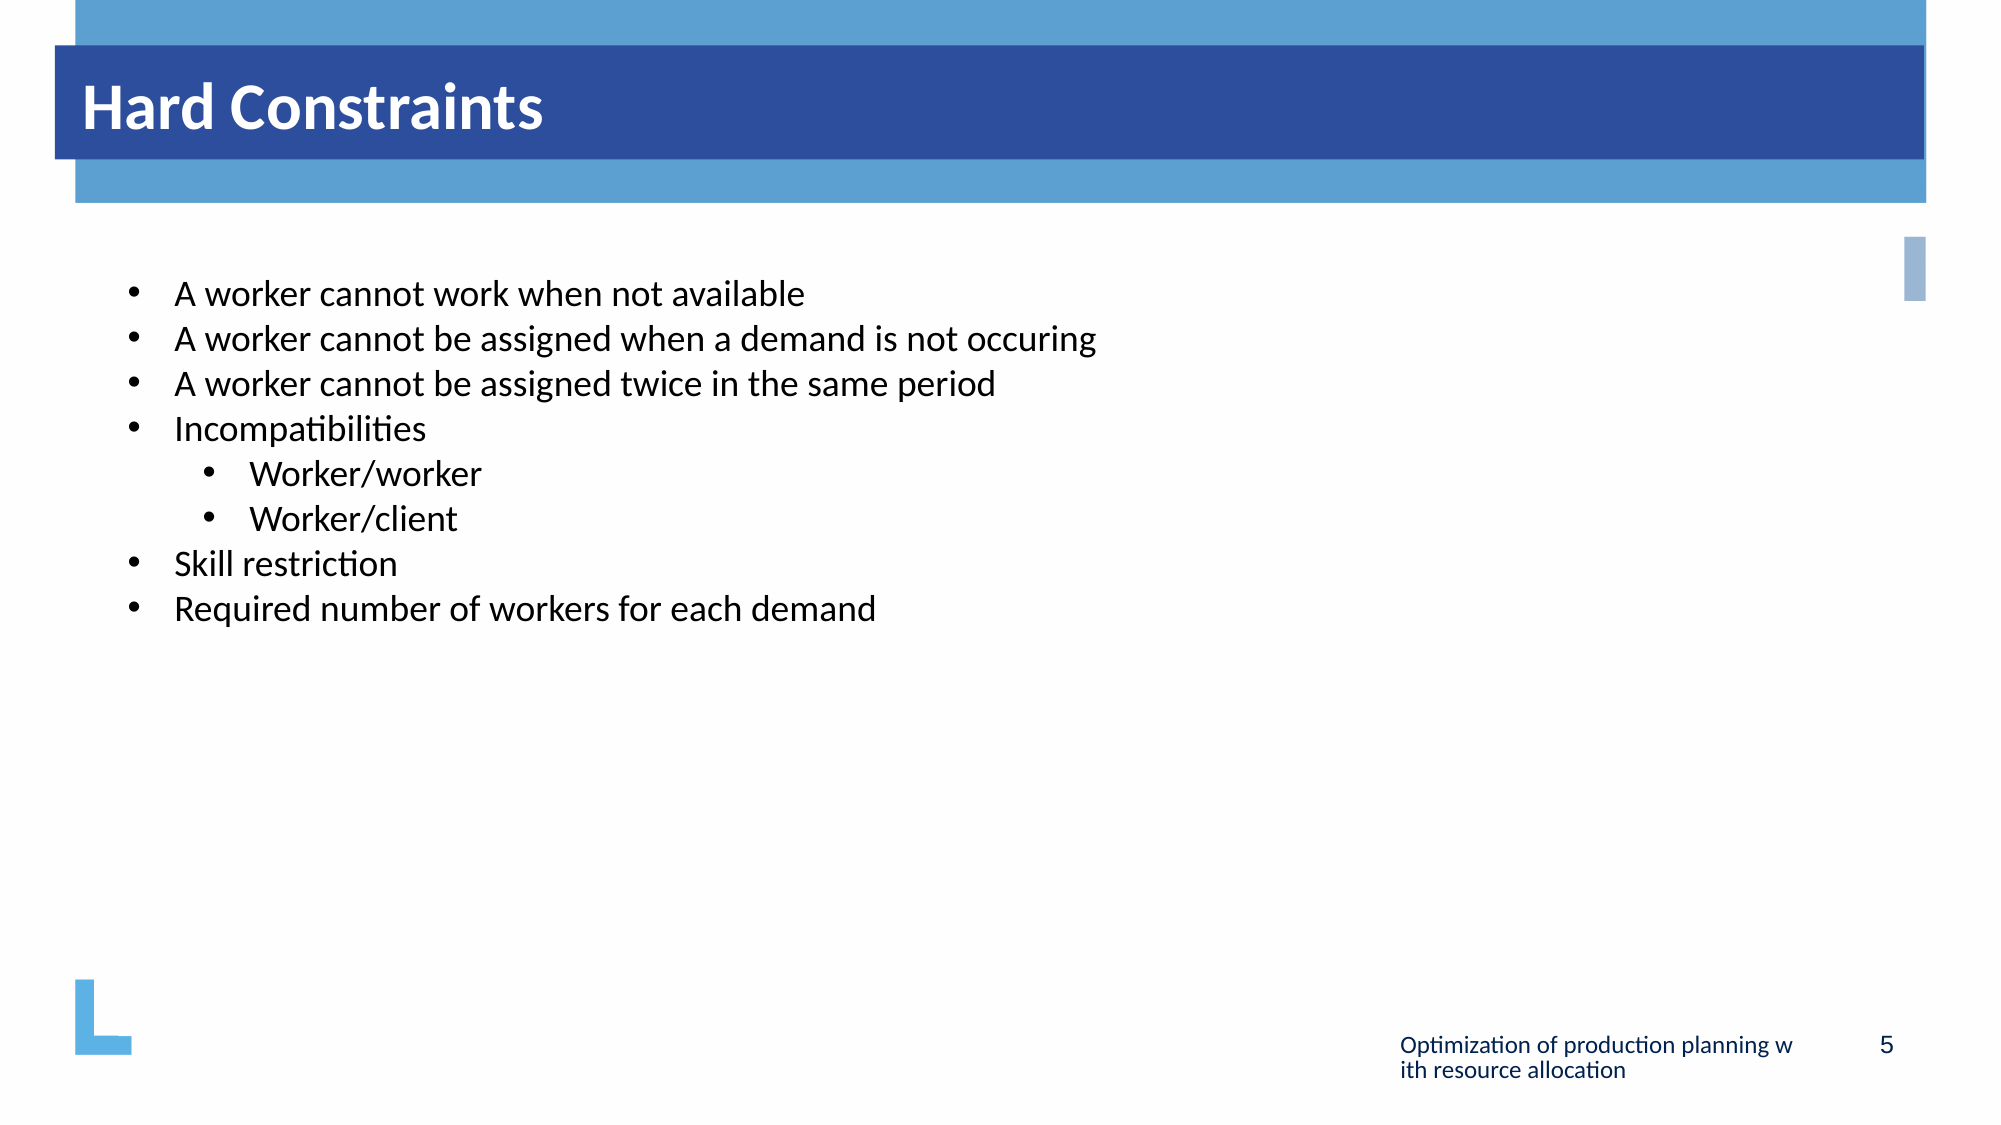

# Hard Constraints
A worker cannot work when not available
A worker cannot be assigned when a demand is not occuring
A worker cannot be assigned twice in the same period
Incompatibilities
Worker/worker
Worker/client
Skill restriction
Required number of workers for each demand
Optimization of production planning with resource allocation
5